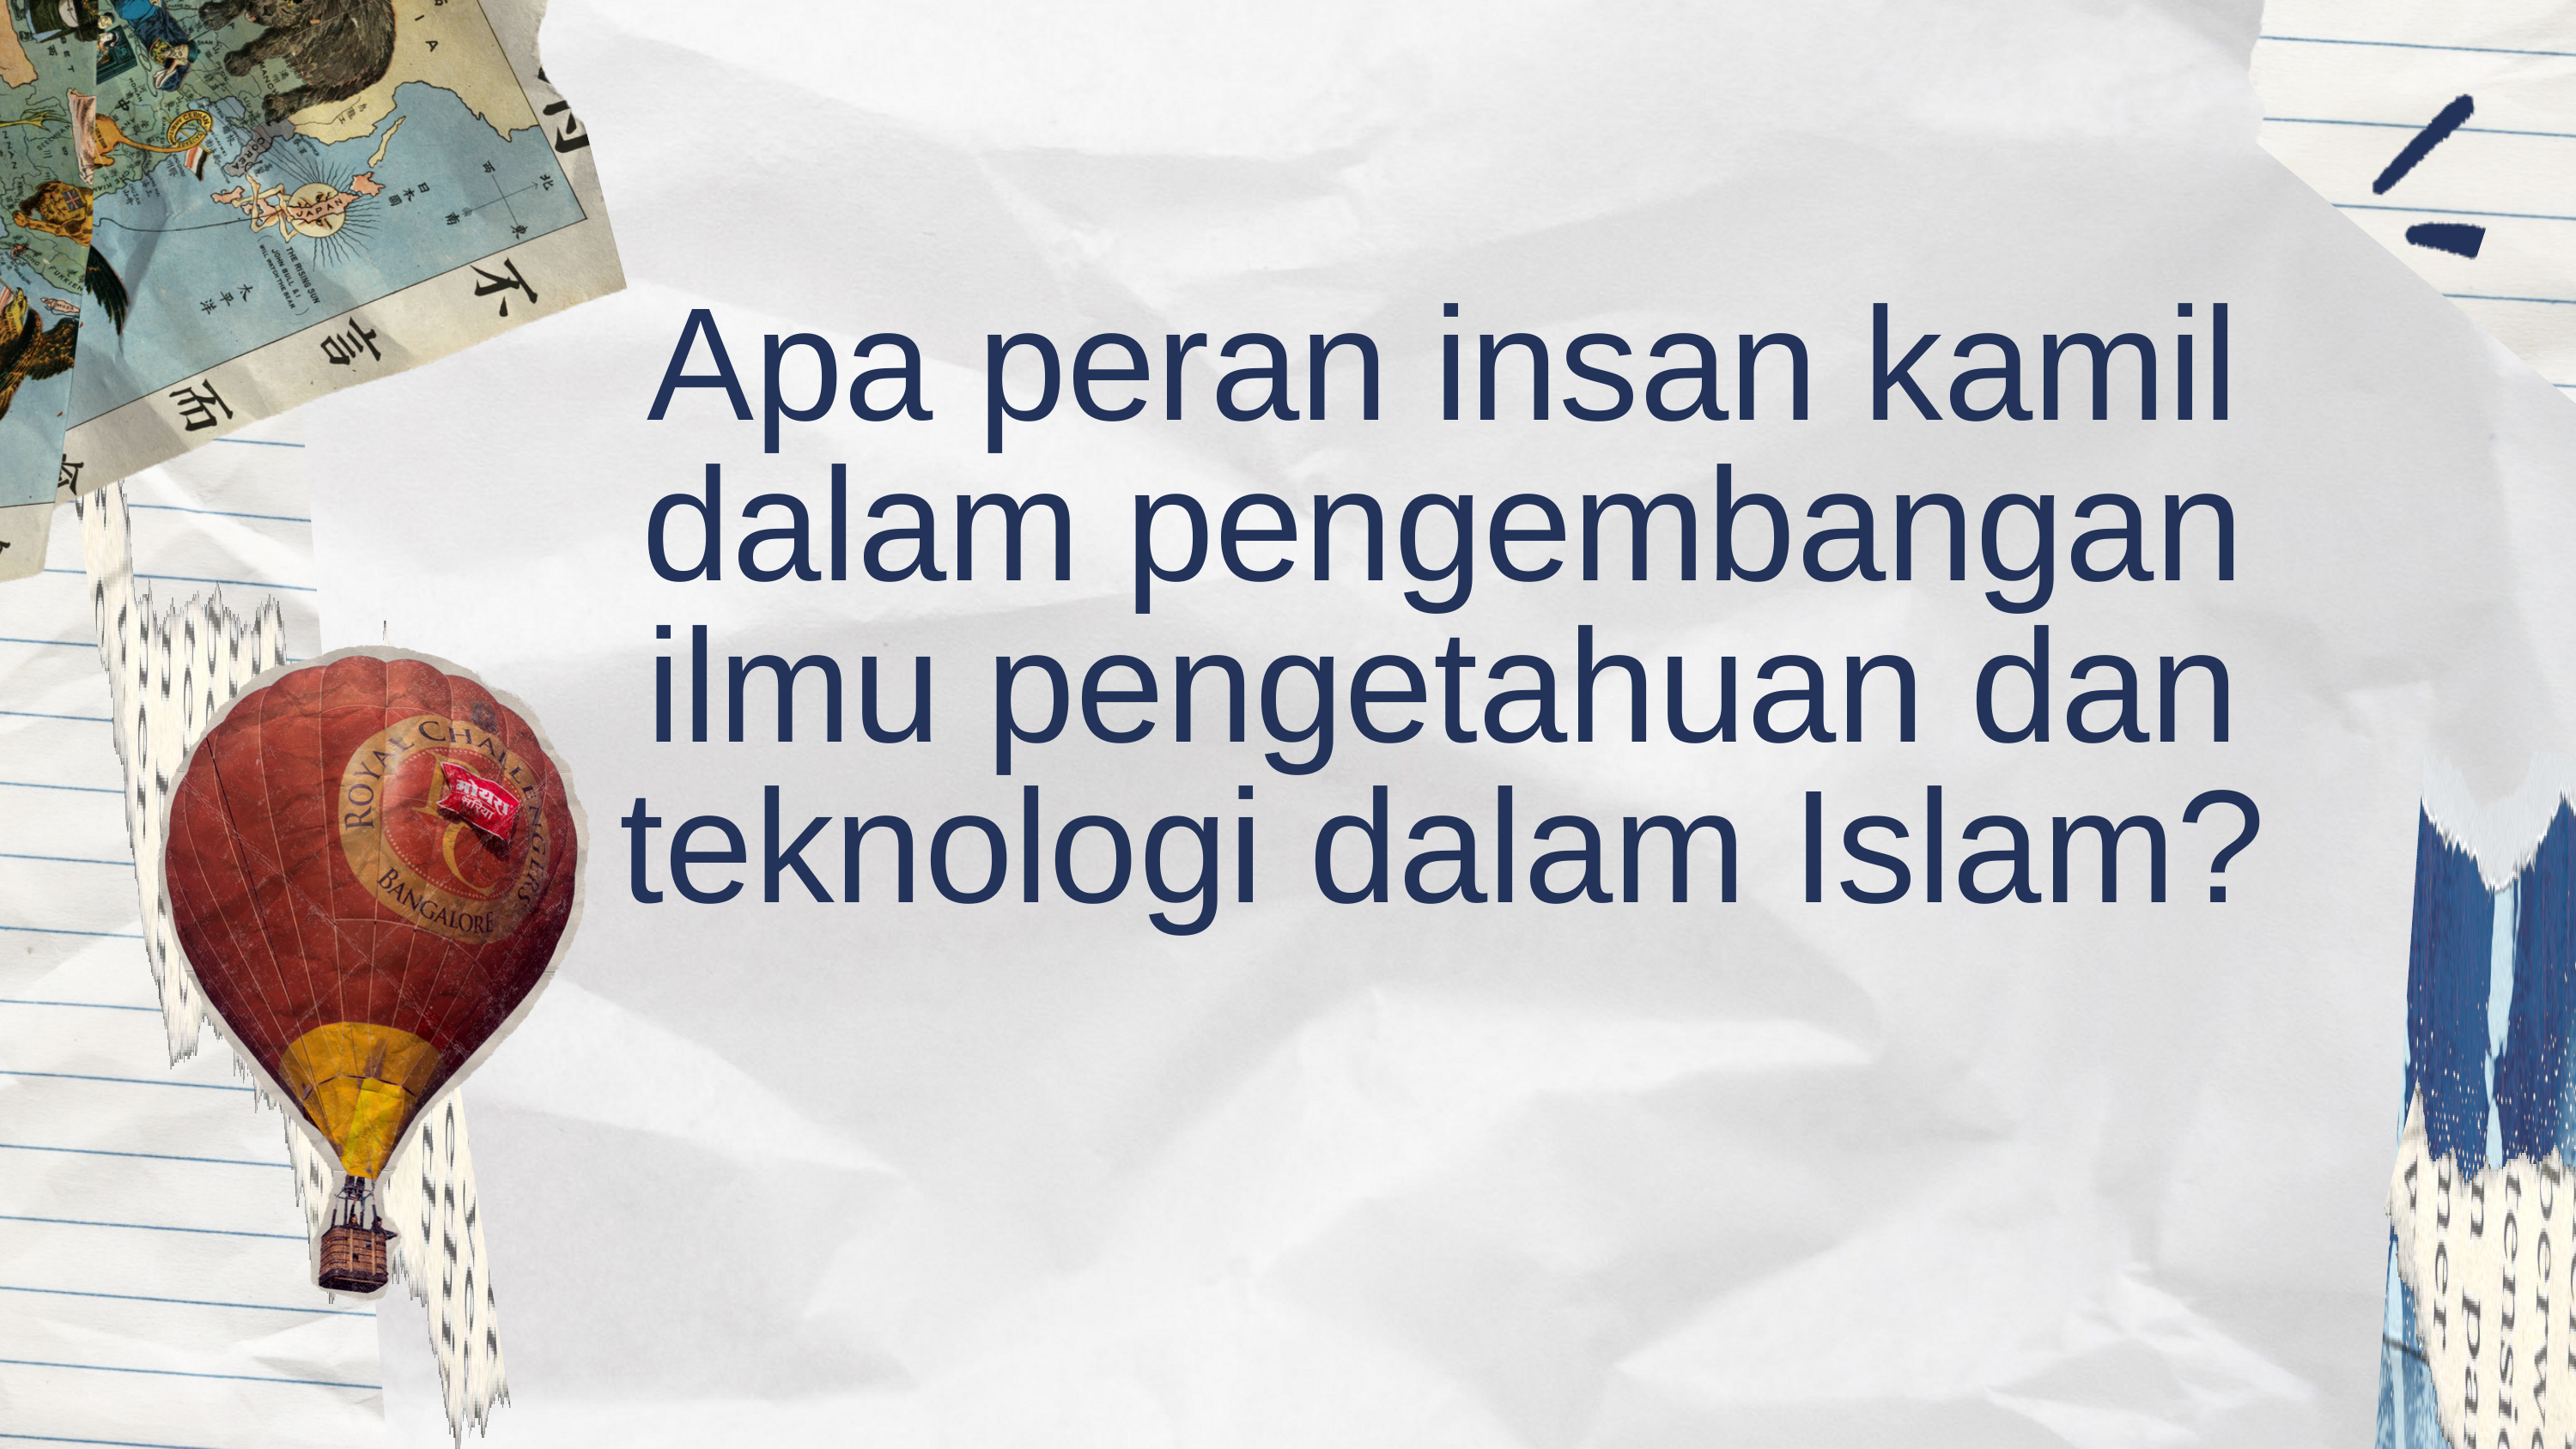

Apa peran insan kamil dalam pengembangan ilmu pengetahuan dan teknologi dalam Islam?